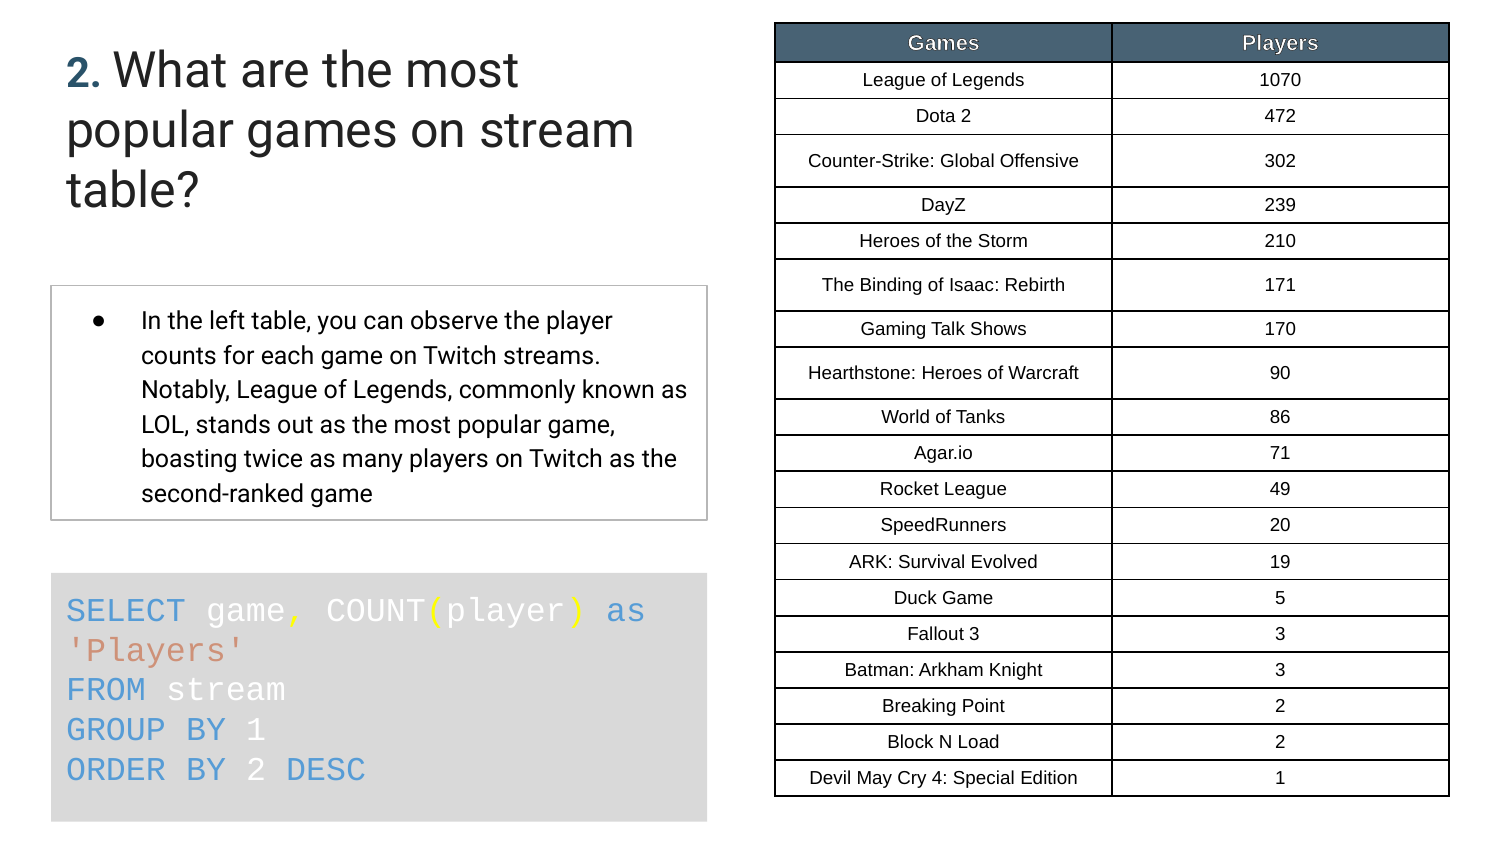

2. What are the most popular games on stream table?
| Games | Players |
| --- | --- |
| League of Legends | 1070 |
| Dota 2 | 472 |
| Counter-Strike: Global Offensive | 302 |
| DayZ | 239 |
| Heroes of the Storm | 210 |
| The Binding of Isaac: Rebirth | 171 |
| Gaming Talk Shows | 170 |
| Hearthstone: Heroes of Warcraft | 90 |
| World of Tanks | 86 |
| Agar.io | 71 |
| Rocket League | 49 |
| SpeedRunners | 20 |
| ARK: Survival Evolved | 19 |
| Duck Game | 5 |
| Fallout 3 | 3 |
| Batman: Arkham Knight | 3 |
| Breaking Point | 2 |
| Block N Load | 2 |
| Devil May Cry 4: Special Edition | 1 |
In the left table, you can observe the player counts for each game on Twitch streams. Notably, League of Legends, commonly known as LOL, stands out as the most popular game, boasting twice as many players on Twitch as the second-ranked game

SELECT game, COUNT(player) as 'Players'
FROM stream
GROUP BY 1
ORDER BY 2 DESC